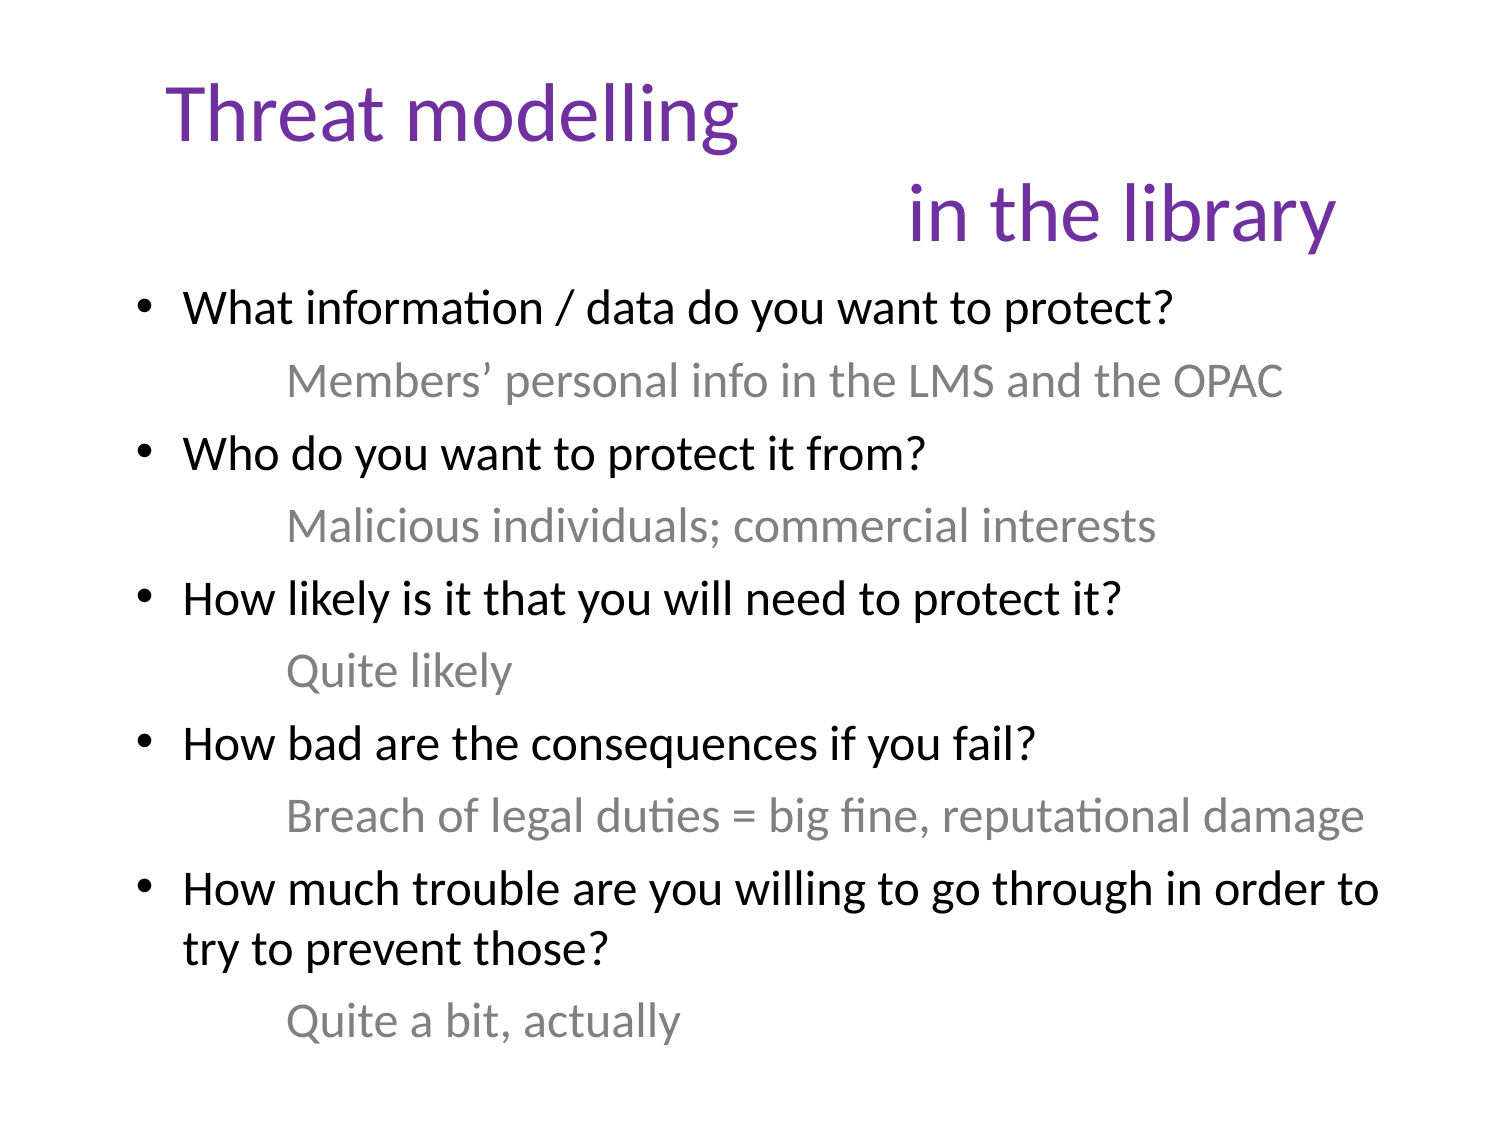

Threat modelling
in the library
What information / data do you want to protect?
Members’ personal info in the LMS and the OPAC
Who do you want to protect it from?
Malicious individuals; commercial interests
How likely is it that you will need to protect it?
Quite likely
How bad are the consequences if you fail?
Breach of legal duties = big fine, reputational damage
How much trouble are you willing to go through in order to try to prevent those?
 	Quite a bit, actually